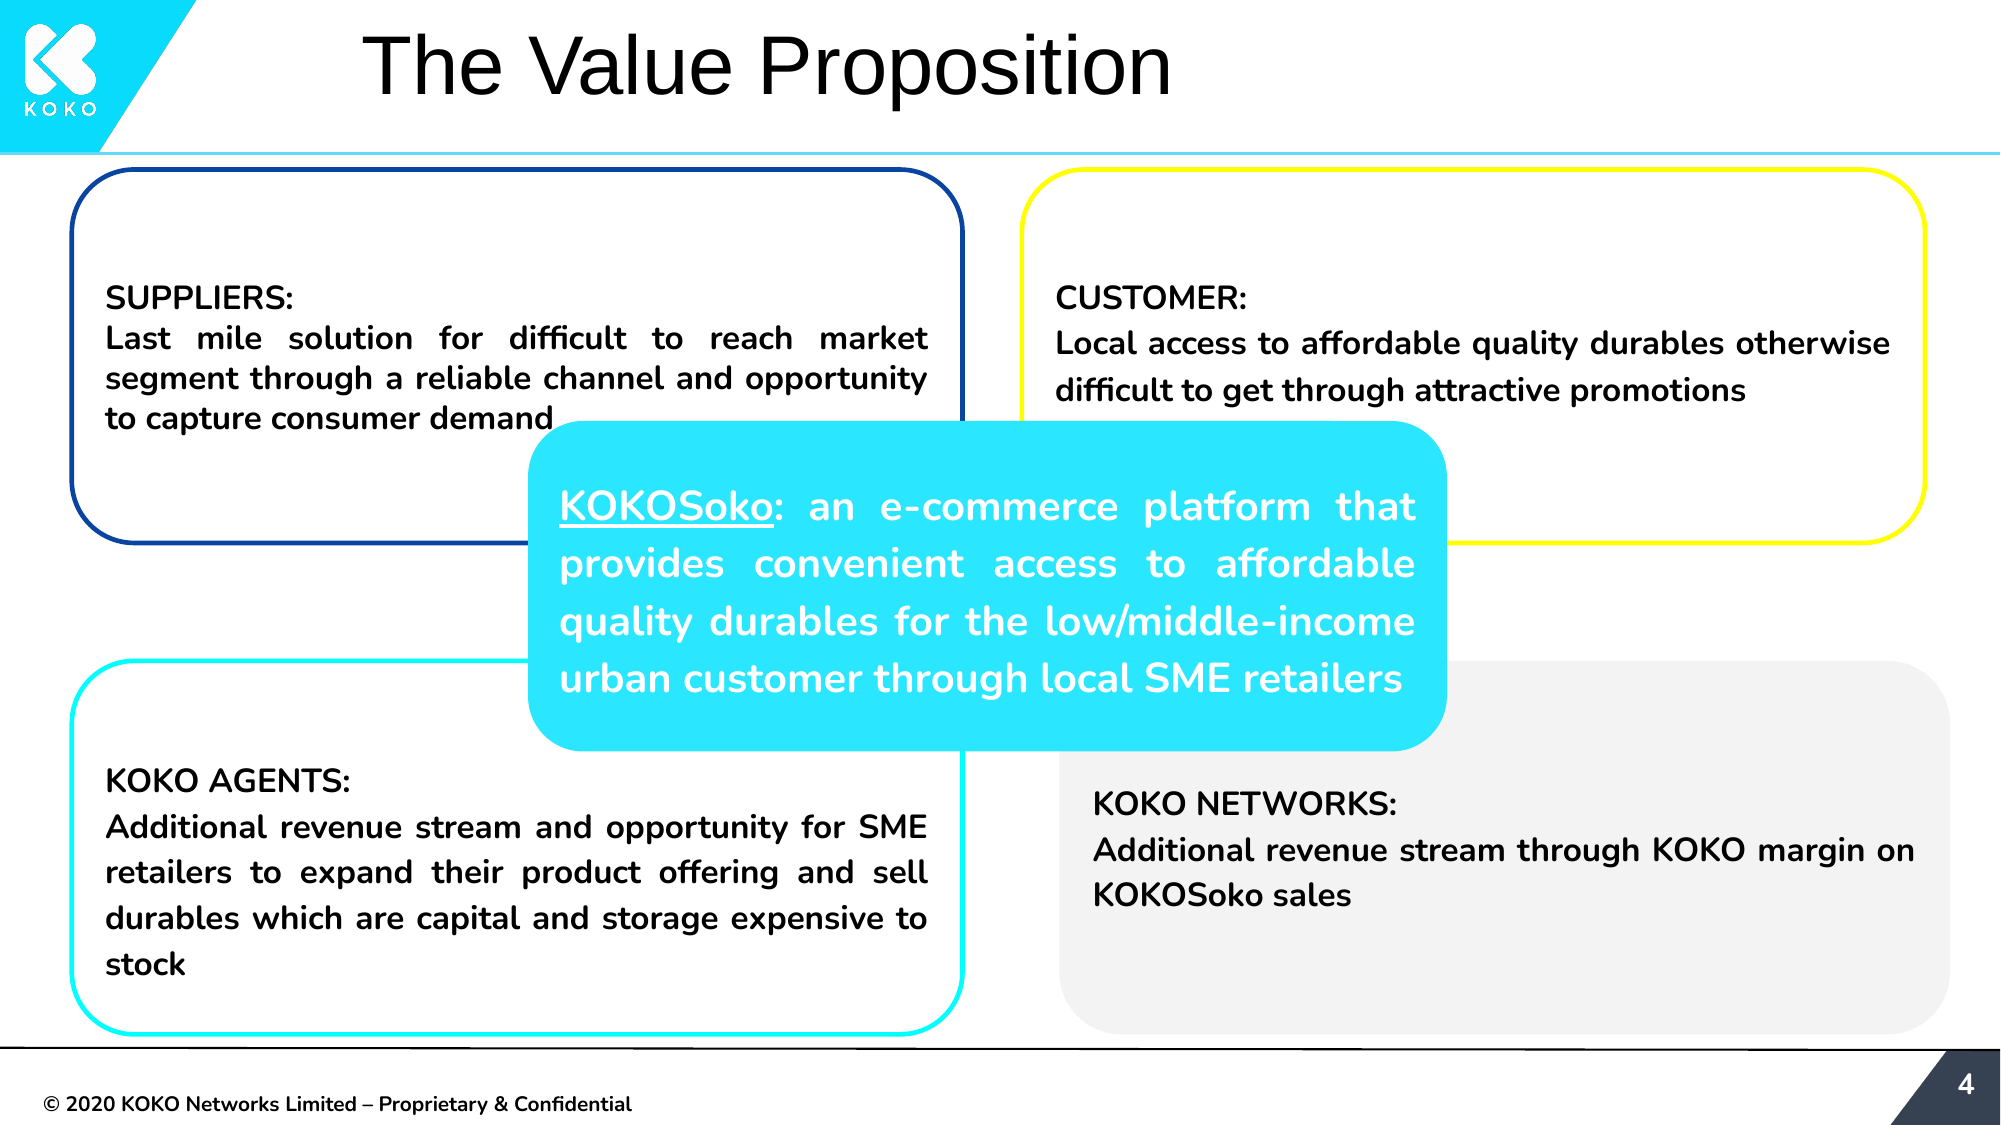

# The Value Proposition
SUPPLIERS:
Last mile solution for difficult to reach market segment through a reliable channel and opportunity to capture consumer demand
CUSTOMER:
Local access to affordable quality durables otherwise difficult to get through attractive promotions

KOKOSoko: an e-commerce platform that provides convenient access to affordable quality durables for the low/middle-income urban customer through local SME retailers

KOKO AGENTS:
Additional revenue stream and opportunity for SME retailers to expand their product offering and sell durables which are capital and storage expensive to stock

KOKO NETWORKS:
Additional revenue stream through KOKO margin on KOKOSoko sales

4